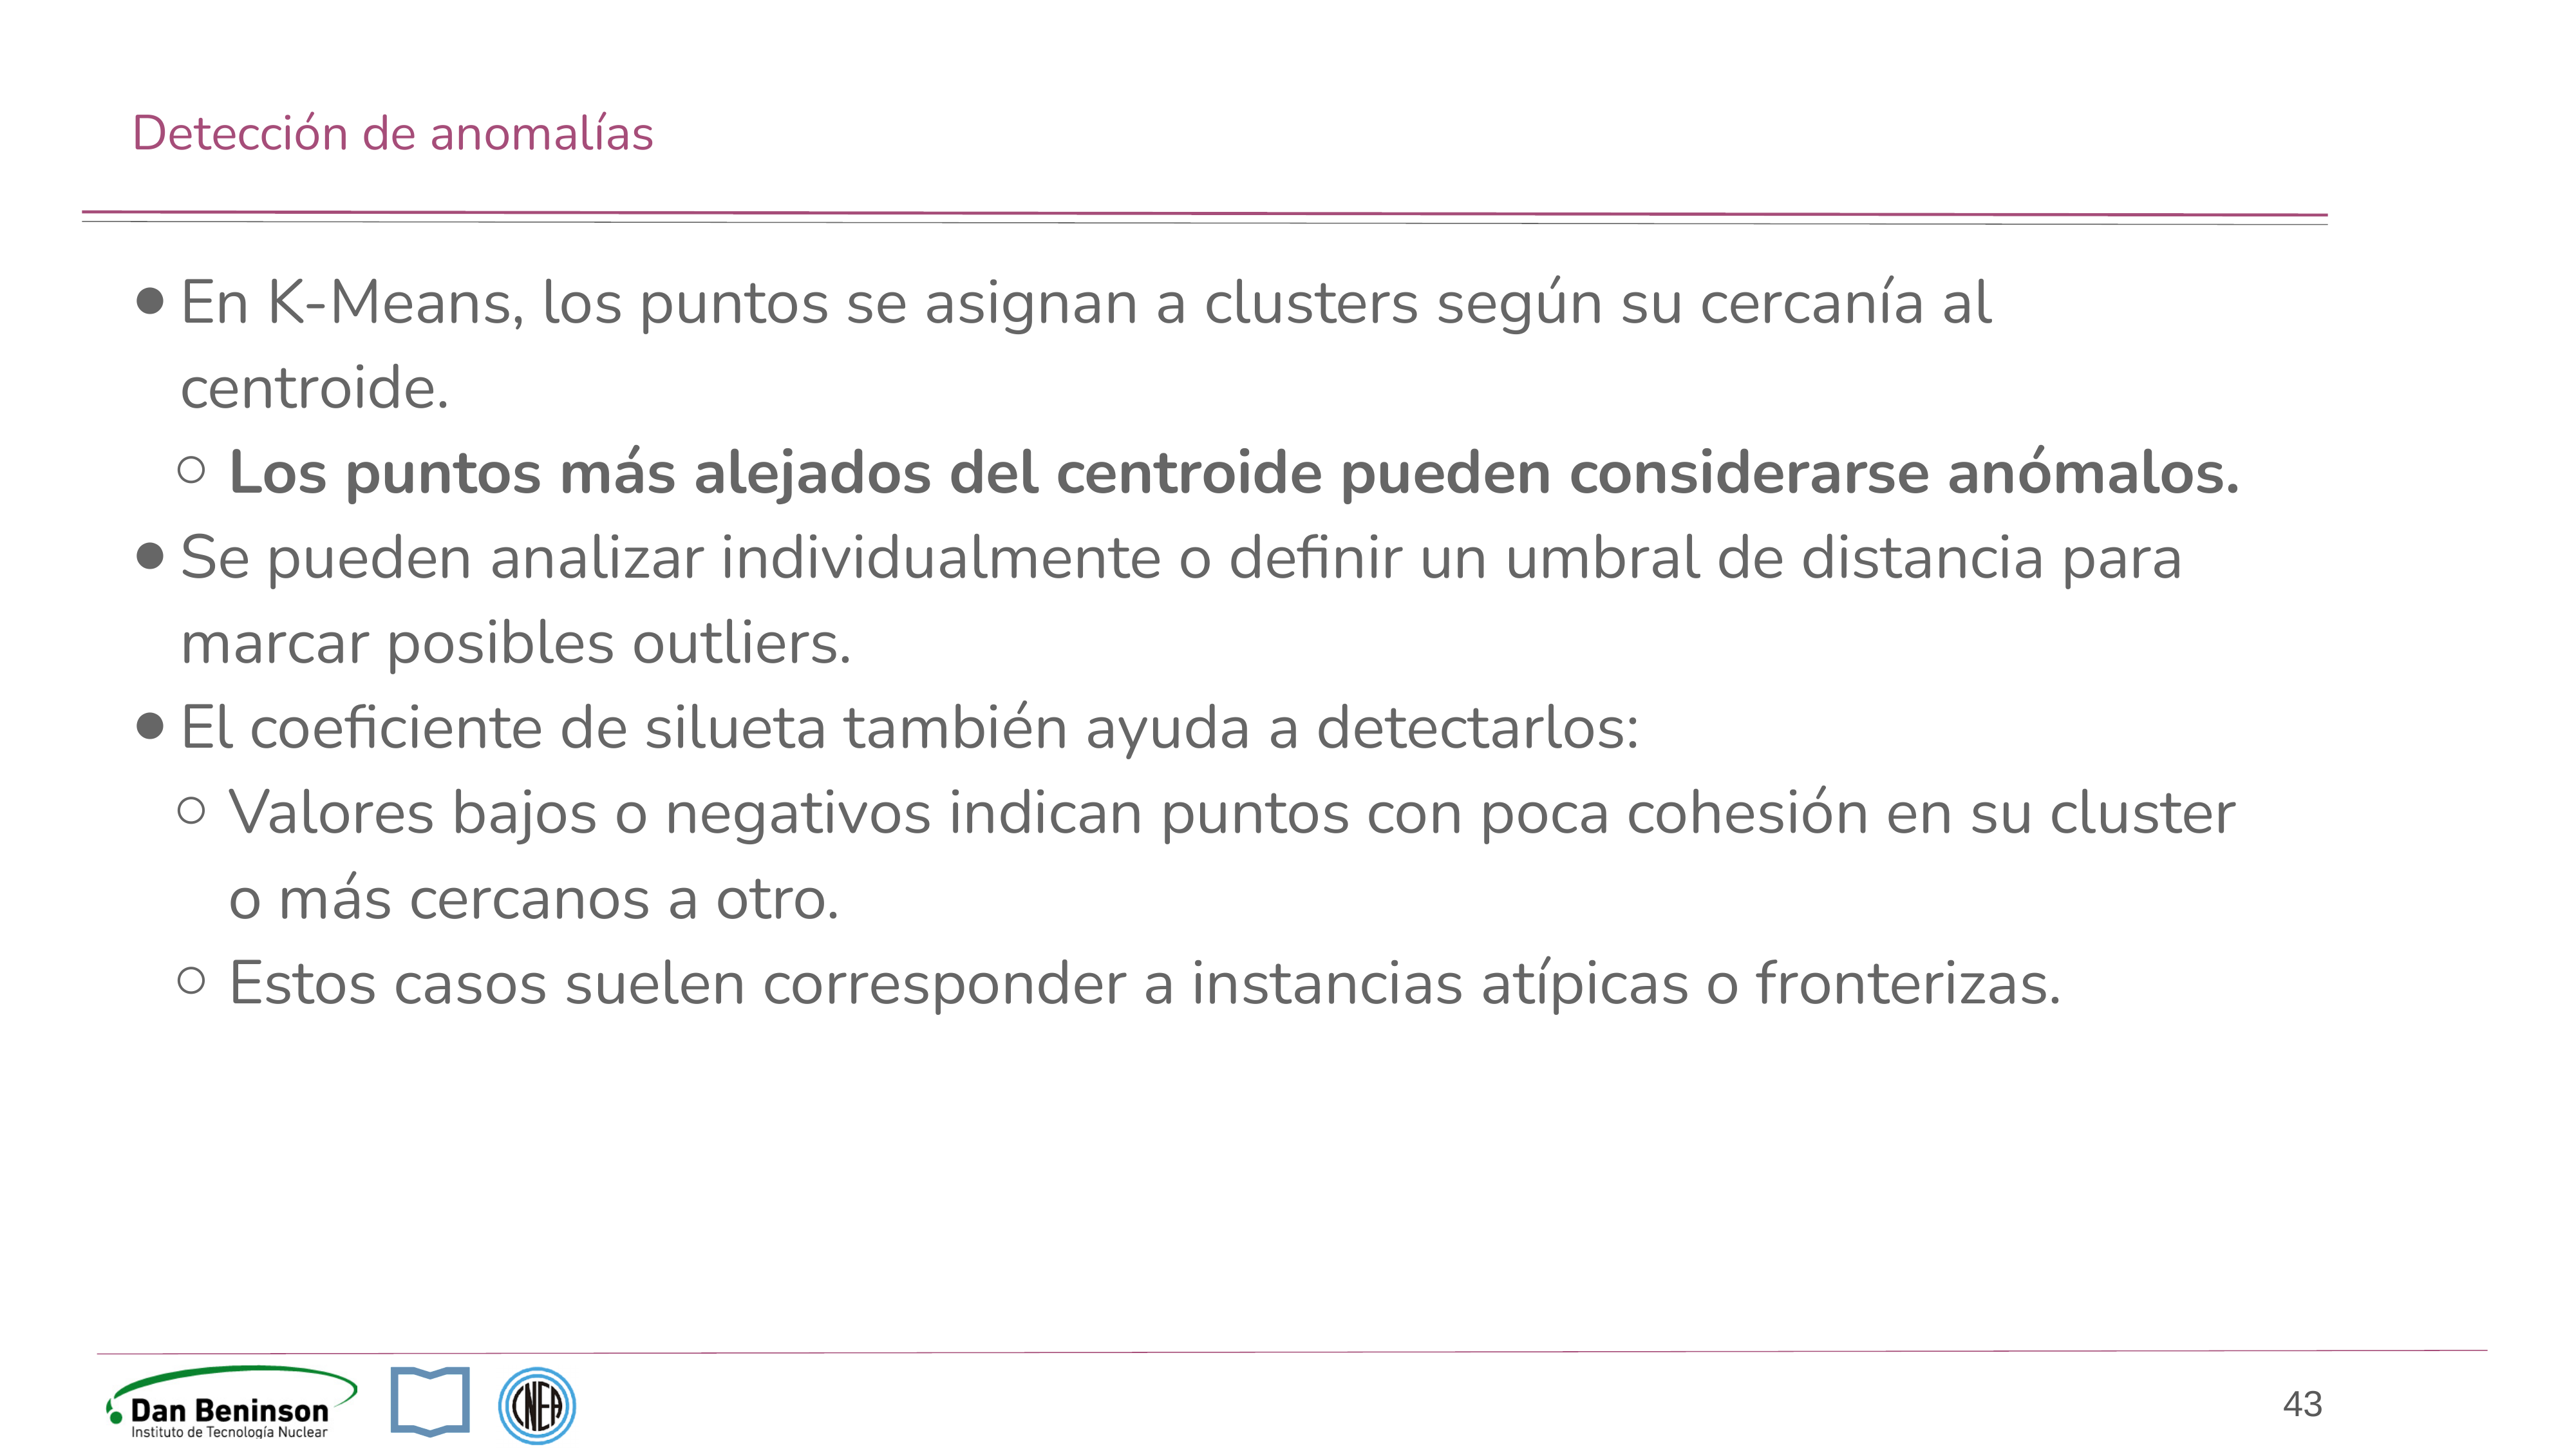

# Detección de anomalías
En K-Means, los puntos se asignan a clusters según su cercanía al centroide.
Los puntos más alejados del centroide pueden considerarse anómalos.
Se pueden analizar individualmente o definir un umbral de distancia para marcar posibles outliers.
El coeficiente de silueta también ayuda a detectarlos:
Valores bajos o negativos indican puntos con poca cohesión en su cluster o más cercanos a otro.
Estos casos suelen corresponder a instancias atípicas o fronterizas.